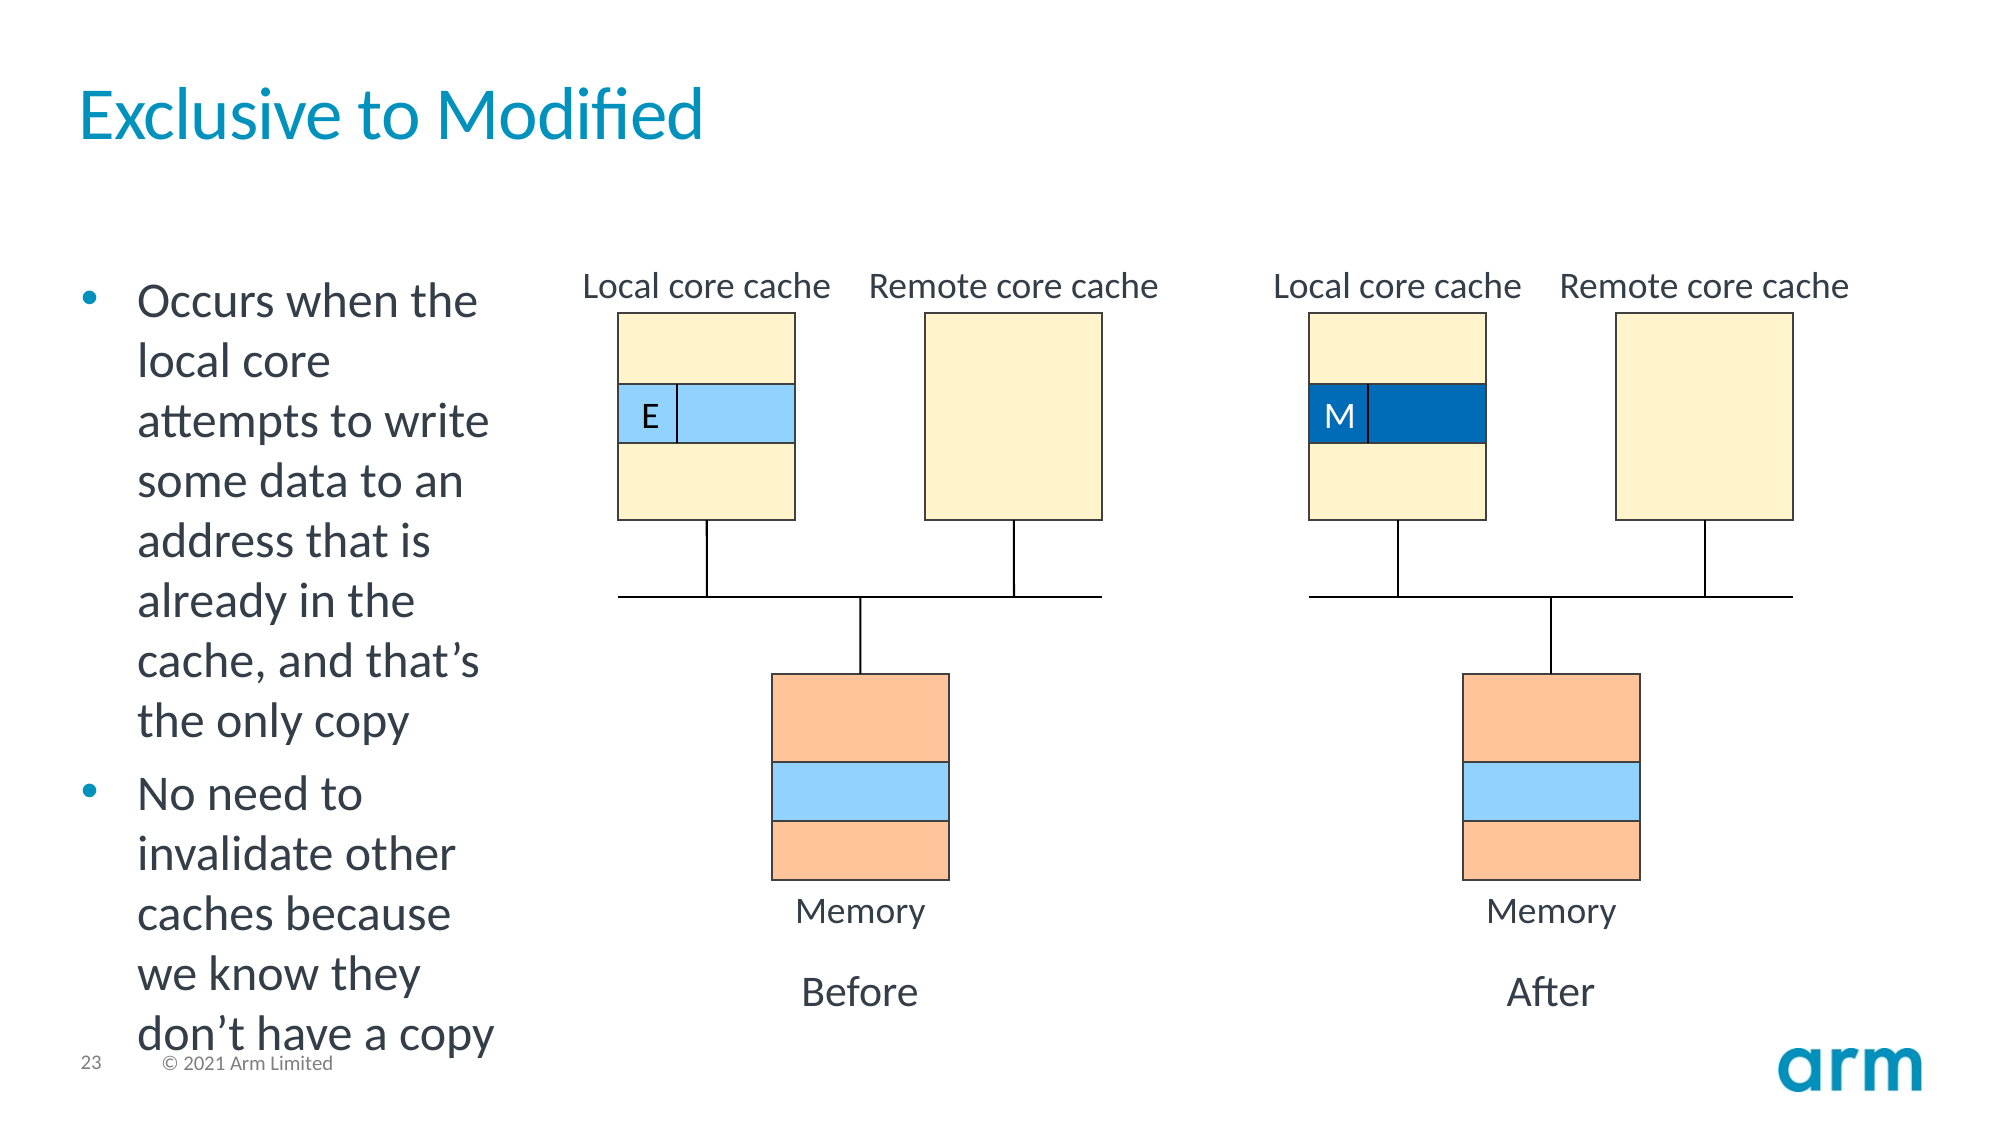

# Exclusive to Modified
Local core cache
Remote core cache
Local core cache
Remote core cache
Occurs when the local core attempts to write some data to an address that is already in the cache, and that’s the only copy
No need to invalidate other caches because we know they don’t have a copy

 E
M

Memory
Memory
Before
After